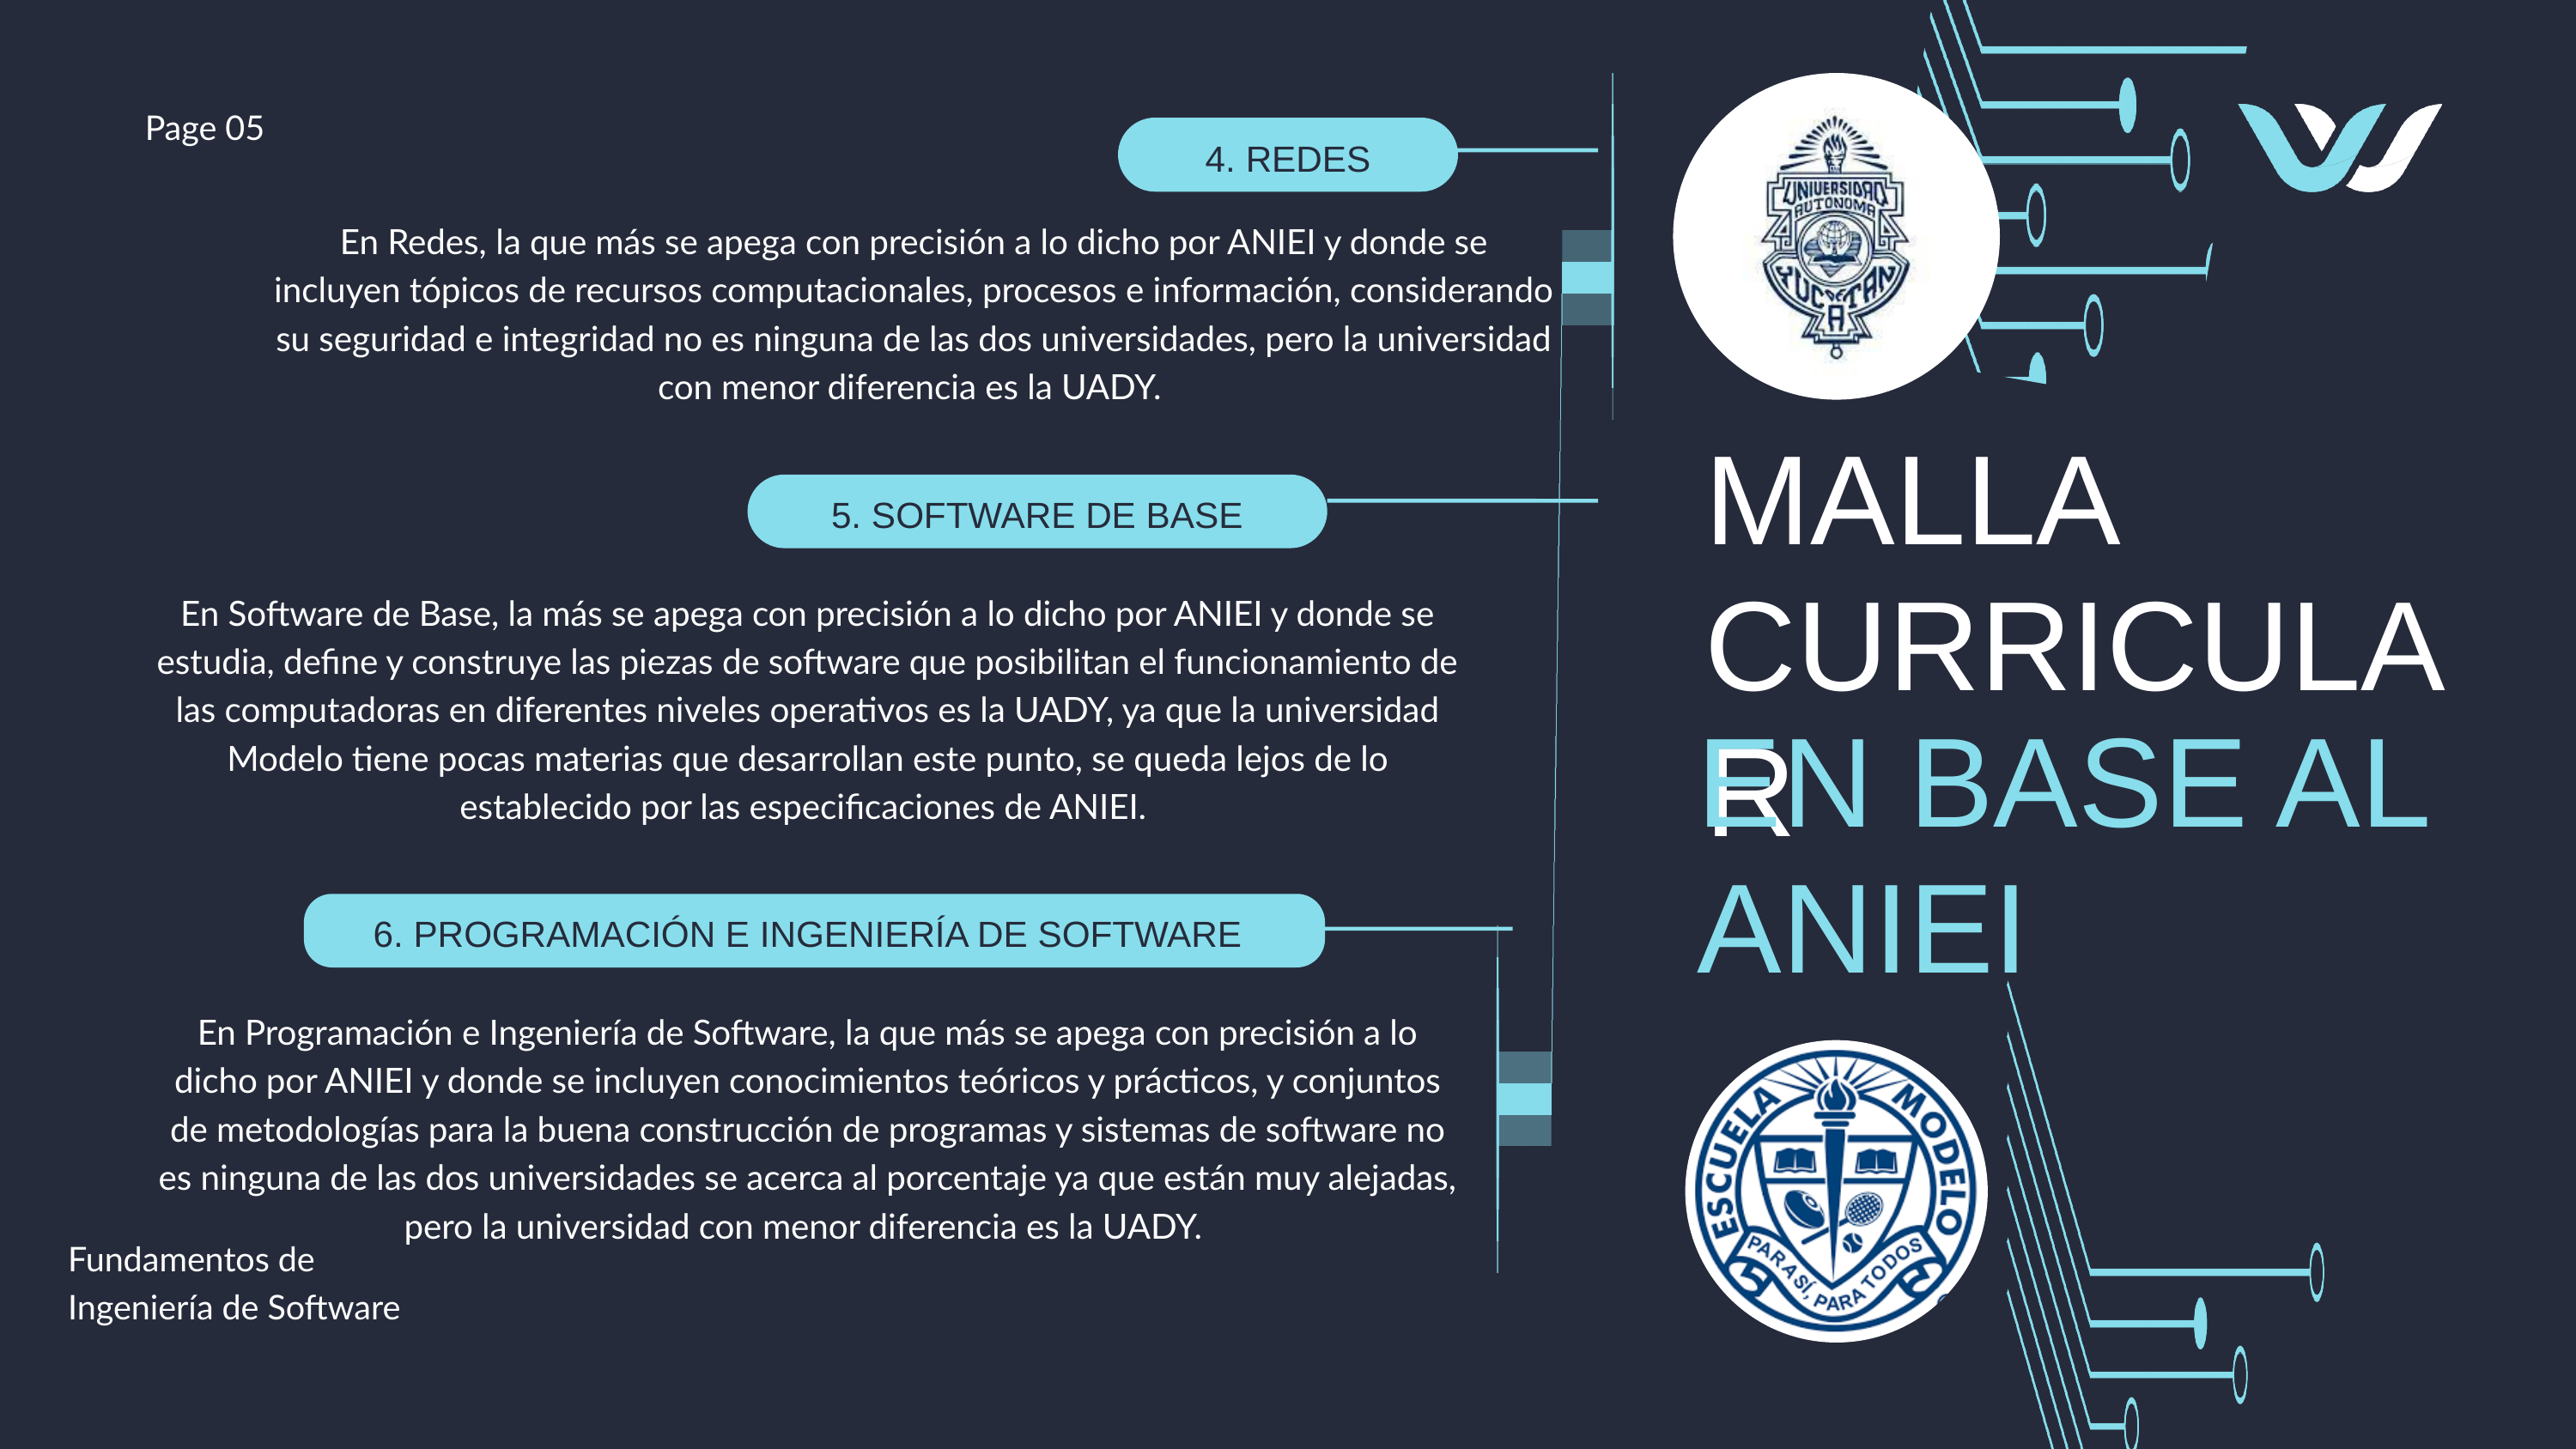

Page 05

4. REDES

En Redes, la que más se apega con precisión a lo dicho por ANIEI y donde se incluyen tópicos de recursos computacionales, procesos e información, considerando su seguridad e integridad no es ninguna de las dos universidades, pero la universidad con menor diferencia es la UADY.
MALLA CURRICULAR
EN BASE AL ANIEI

5. SOFTWARE DE BASE

En Software de Base, la más se apega con precisión a lo dicho por ANIEI y donde se estudia, define y construye las piezas de software que posibilitan el funcionamiento de las computadoras en diferentes niveles operativos es la UADY, ya que la universidad Modelo tiene pocas materias que desarrollan este punto, se queda lejos de lo establecido por las especificaciones de ANIEI.

6. PROGRAMACIÓN E INGENIERÍA DE SOFTWARE

En Programación e Ingeniería de Software, la que más se apega con precisión a lo dicho por ANIEI y donde se incluyen conocimientos teóricos y prácticos, y conjuntos de metodologías para la buena construcción de programas y sistemas de software no es ninguna de las dos universidades se acerca al porcentaje ya que están muy alejadas, pero la universidad con menor diferencia es la UADY.

Fundamentos de
Ingeniería de Software